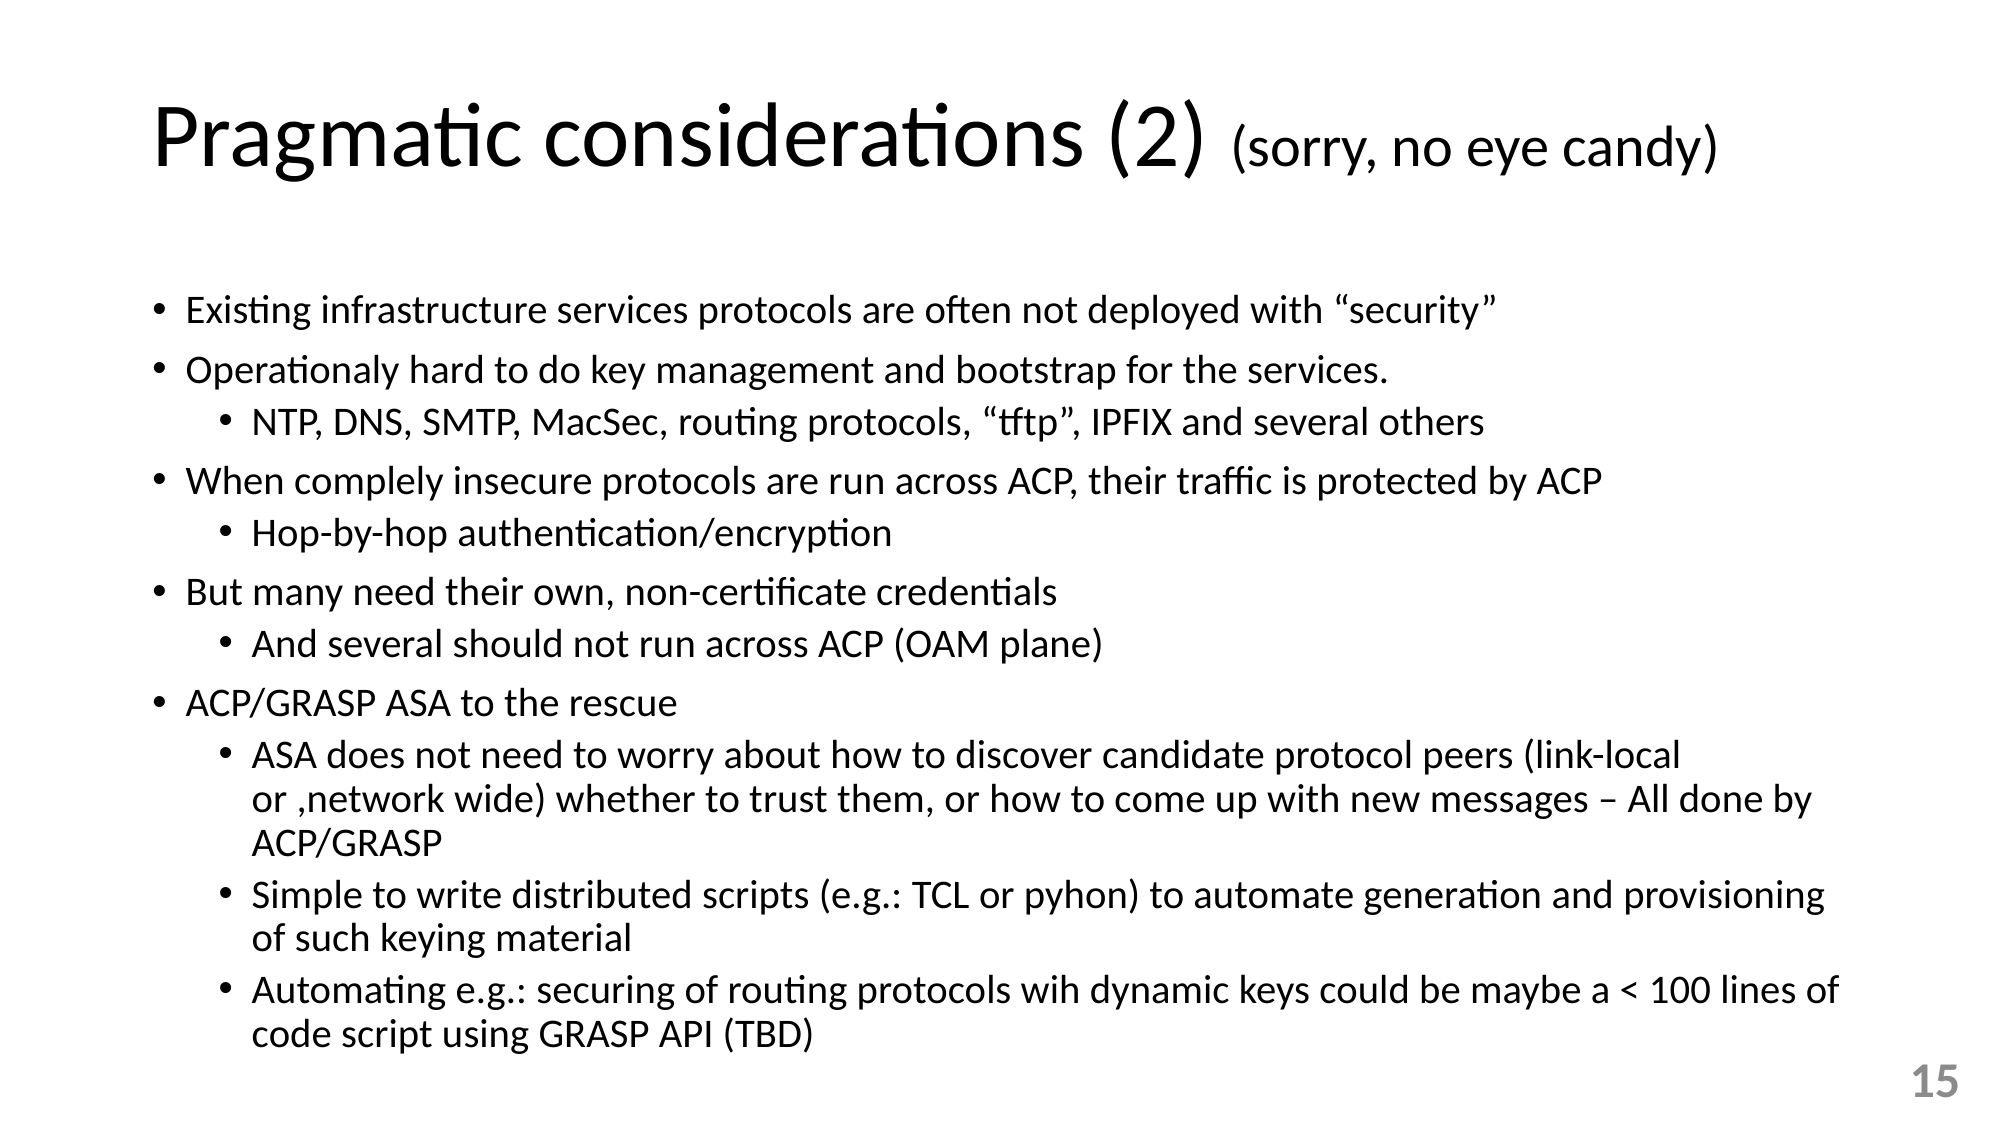

# Pragmatic considerations (2) (sorry, no eye candy)

Existing infrastructure services protocols are often not deployed with “security”
Operationaly hard to do key management and bootstrap for the services.
NTP, DNS, SMTP, MacSec, routing protocols, “tftp”, IPFIX and several others
When complely insecure protocols are run across ACP, their traffic is protected by ACP
Hop-by-hop authentication/encryption
But many need their own, non-certificate credentials
And several should not run across ACP (OAM plane)
ACP/GRASP ASA to the rescue
ASA does not need to worry about how to discover candidate protocol peers (link-local or ,network wide) whether to trust them, or how to come up with new messages – All done by ACP/GRASP
Simple to write distributed scripts (e.g.: TCL or pyhon) to automate generation and provisioning of such keying material
Automating e.g.: securing of routing protocols wih dynamic keys could be maybe a < 100 lines of code script using GRASP API (TBD)
15